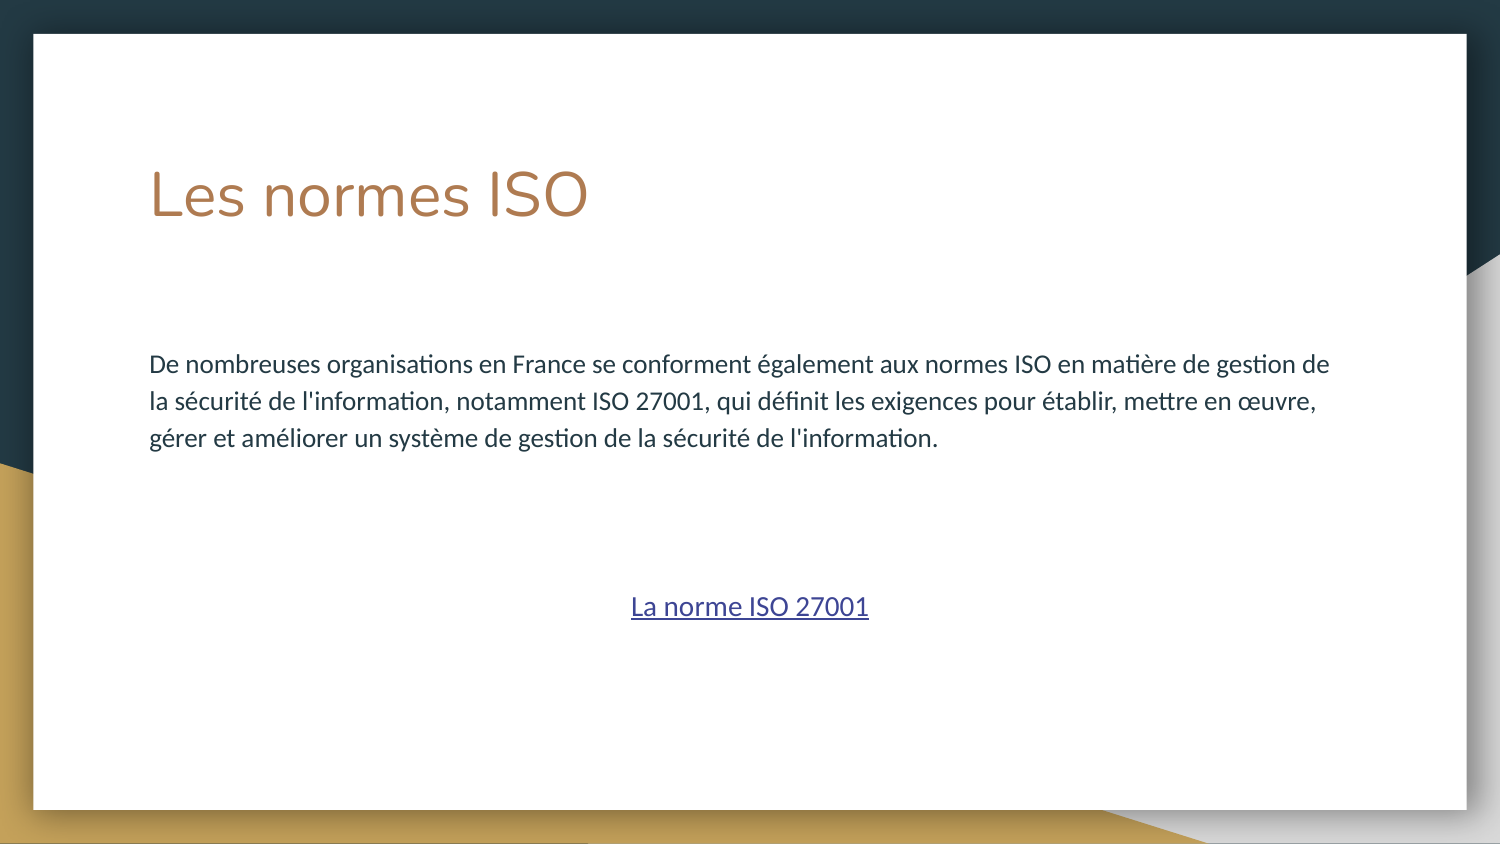

# Les normes ISO
De nombreuses organisations en France se conforment également aux normes ISO en matière de gestion de la sécurité de l'information, notamment ISO 27001, qui définit les exigences pour établir, mettre en œuvre, gérer et améliorer un système de gestion de la sécurité de l'information.
La norme ISO 27001